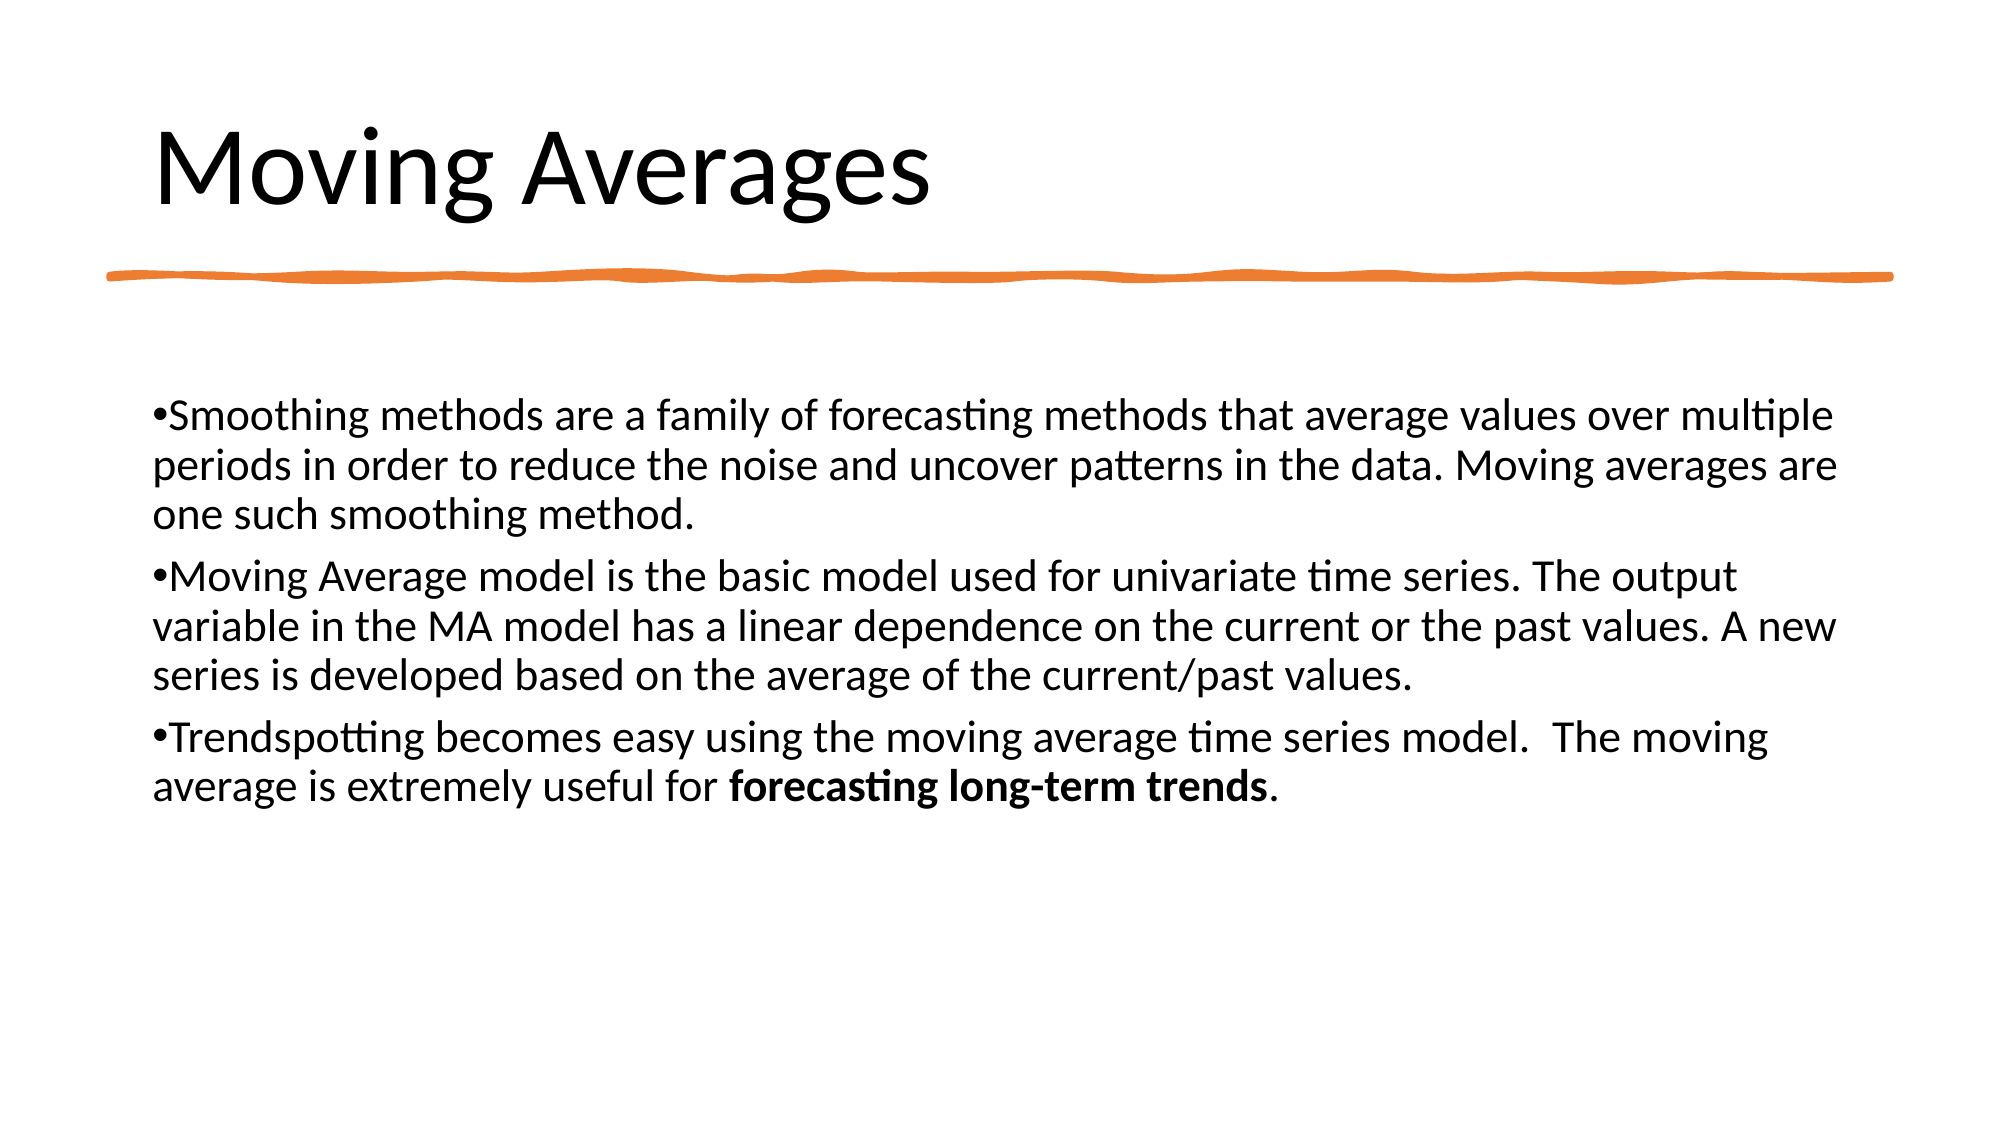

Moving Averages

Smoothing methods are a family of forecasting methods that average values over multiple periods in order to reduce the noise and uncover patterns in the data. Moving averages are one such smoothing method.
Moving Average model is the basic model used for univariate time series. The output variable in the MA model has a linear dependence on the current or the past values. A new series is developed based on the average of the current/past values.
Trendspotting becomes easy using the moving average time series model.  The moving average is extremely useful for forecasting long-term trends.